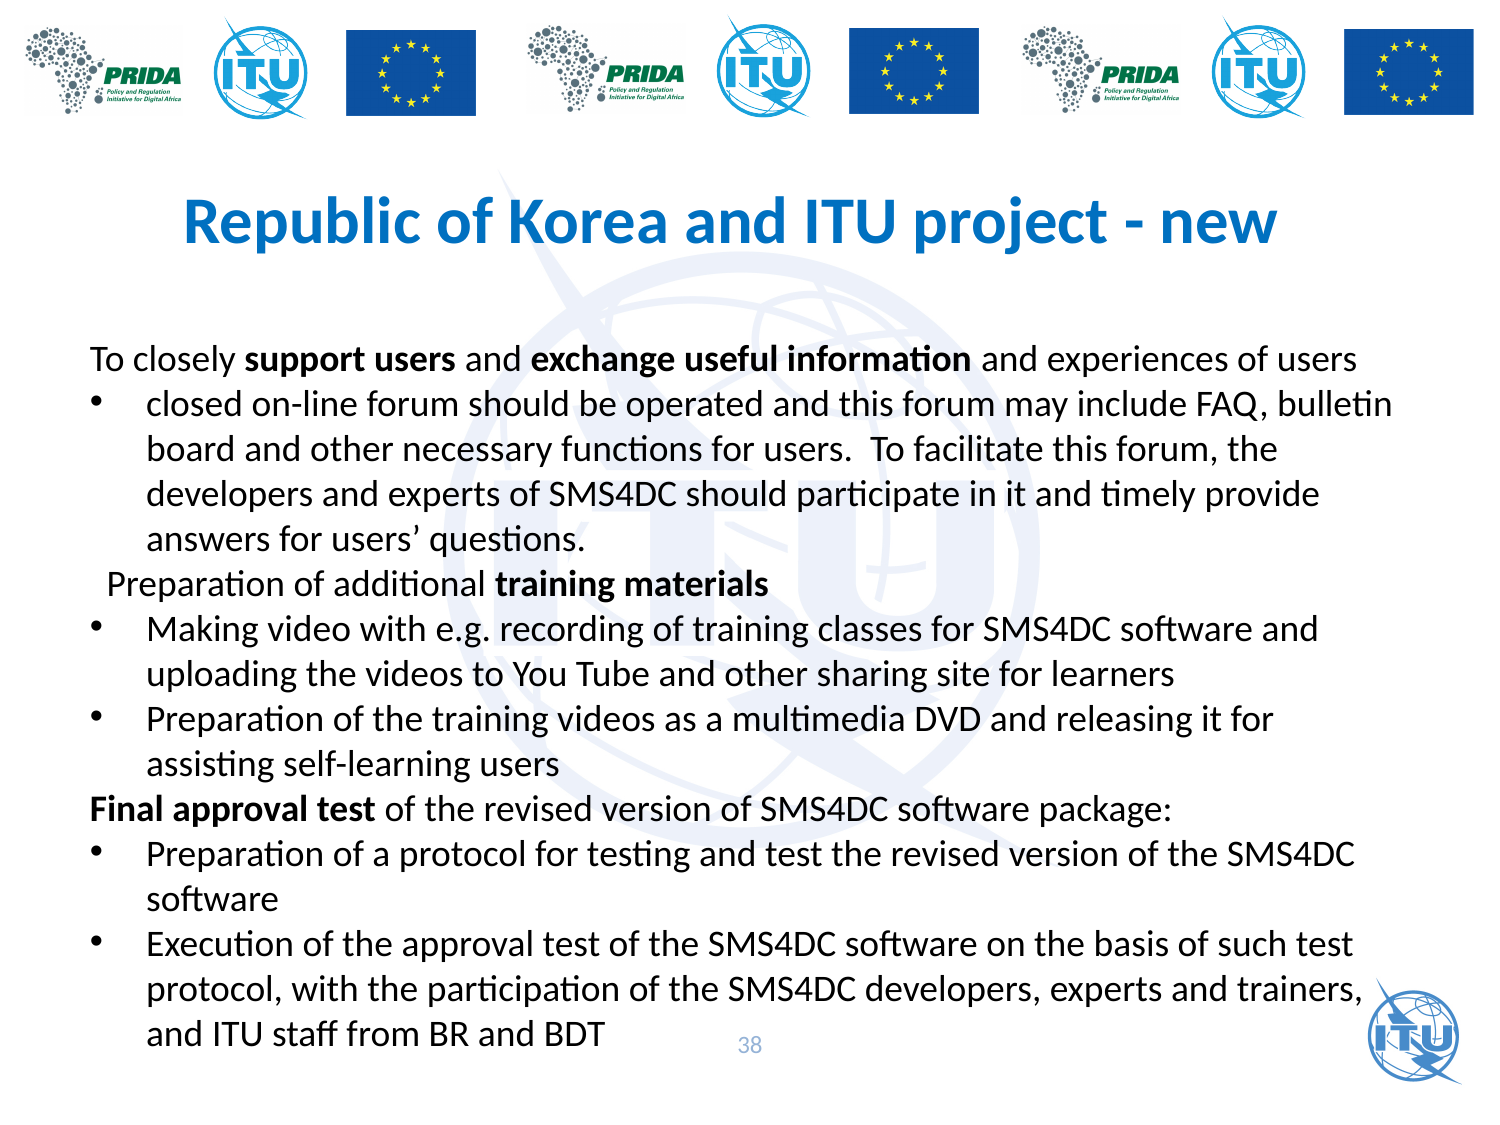

Republic of Korea and ITU project - new
To closely support users and exchange useful information and experiences of users
closed on-line forum should be operated and this forum may include FAQ, bulletin board and other necessary functions for users.  To facilitate this forum, the developers and experts of SMS4DC should participate in it and timely provide answers for users’ questions.
  Preparation of additional training materials
Making video with e.g. recording of training classes for SMS4DC software and uploading the videos to You Tube and other sharing site for learners
Preparation of the training videos as a multimedia DVD and releasing it for assisting self-learning users
Final approval test of the revised version of SMS4DC software package:
Preparation of a protocol for testing and test the revised version of the SMS4DC software
Execution of the approval test of the SMS4DC software on the basis of such test protocol, with the participation of the SMS4DC developers, experts and trainers, and ITU staff from BR and BDT
38